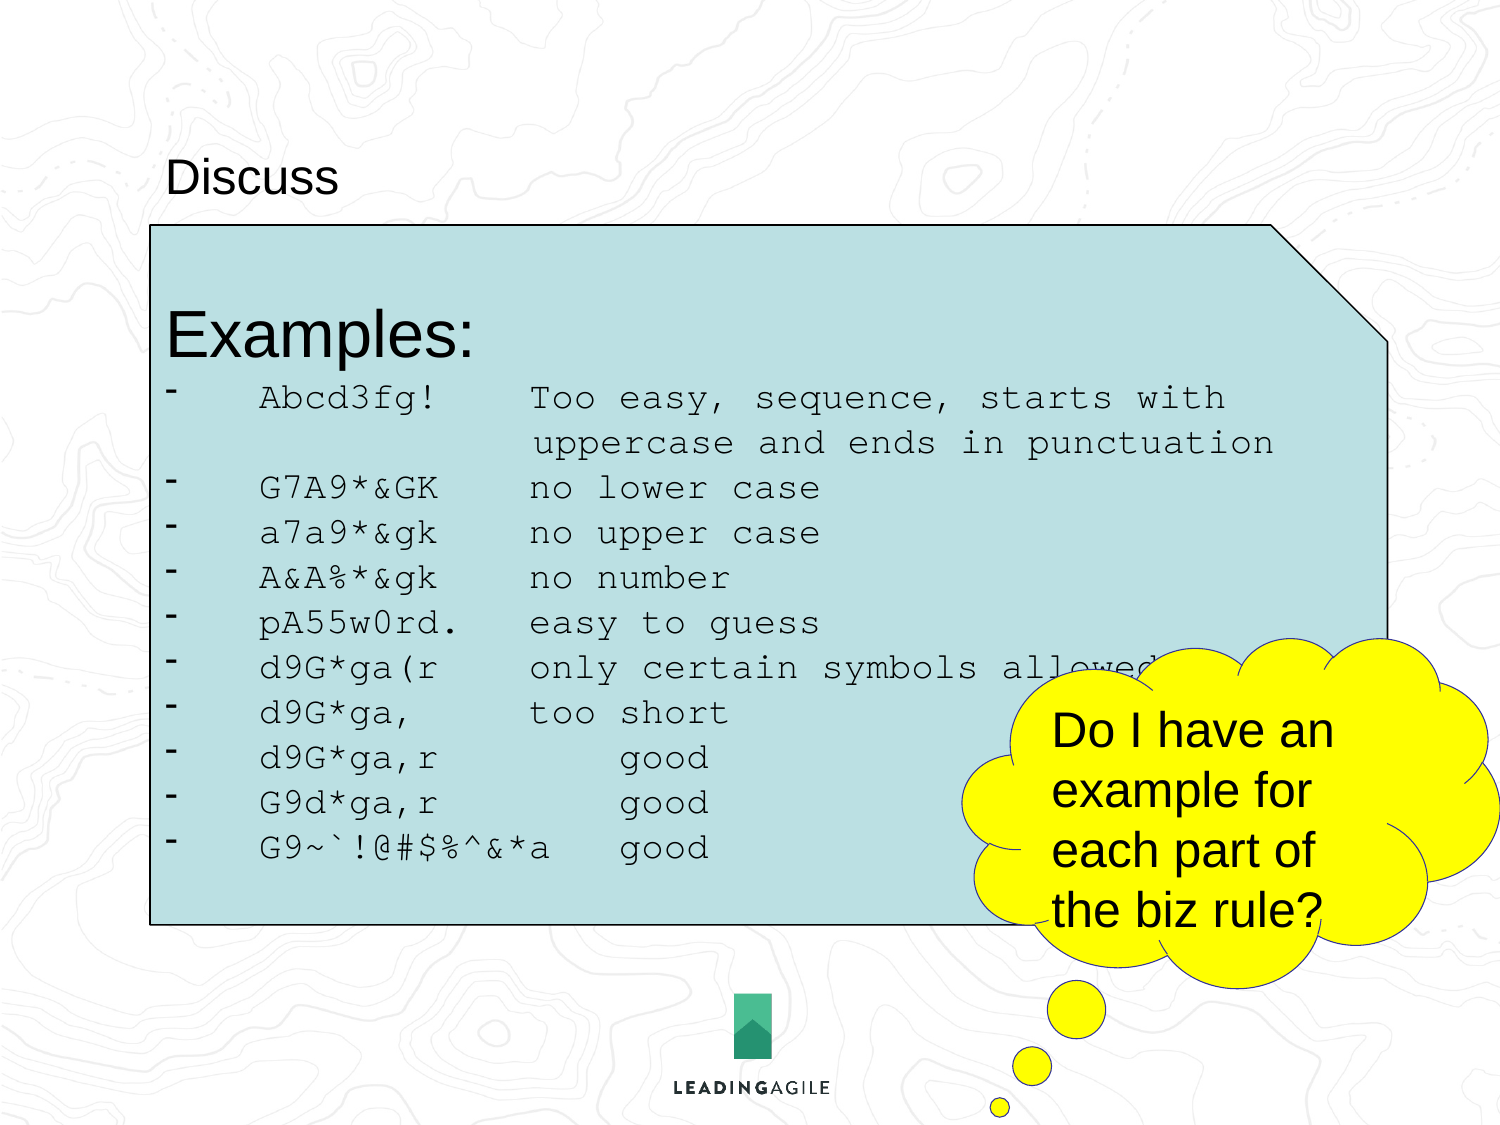

Discuss
Examples:
Abcd3fg!    Too easy, sequence, starts with
		   uppercase and ends in punctuation
G7A9*&GK    no lower case
a7a9*&gk    no upper case
A&A%*&gk    no number
pA55w0rd.   easy to guess
d9G*ga(r    only certain symbols allowed
d9G*ga,     too short
d9G*ga,r        good
G9d*ga,r        good
G9~`!@#$%^&*a   good
Do I have an example for each part of the biz rule?